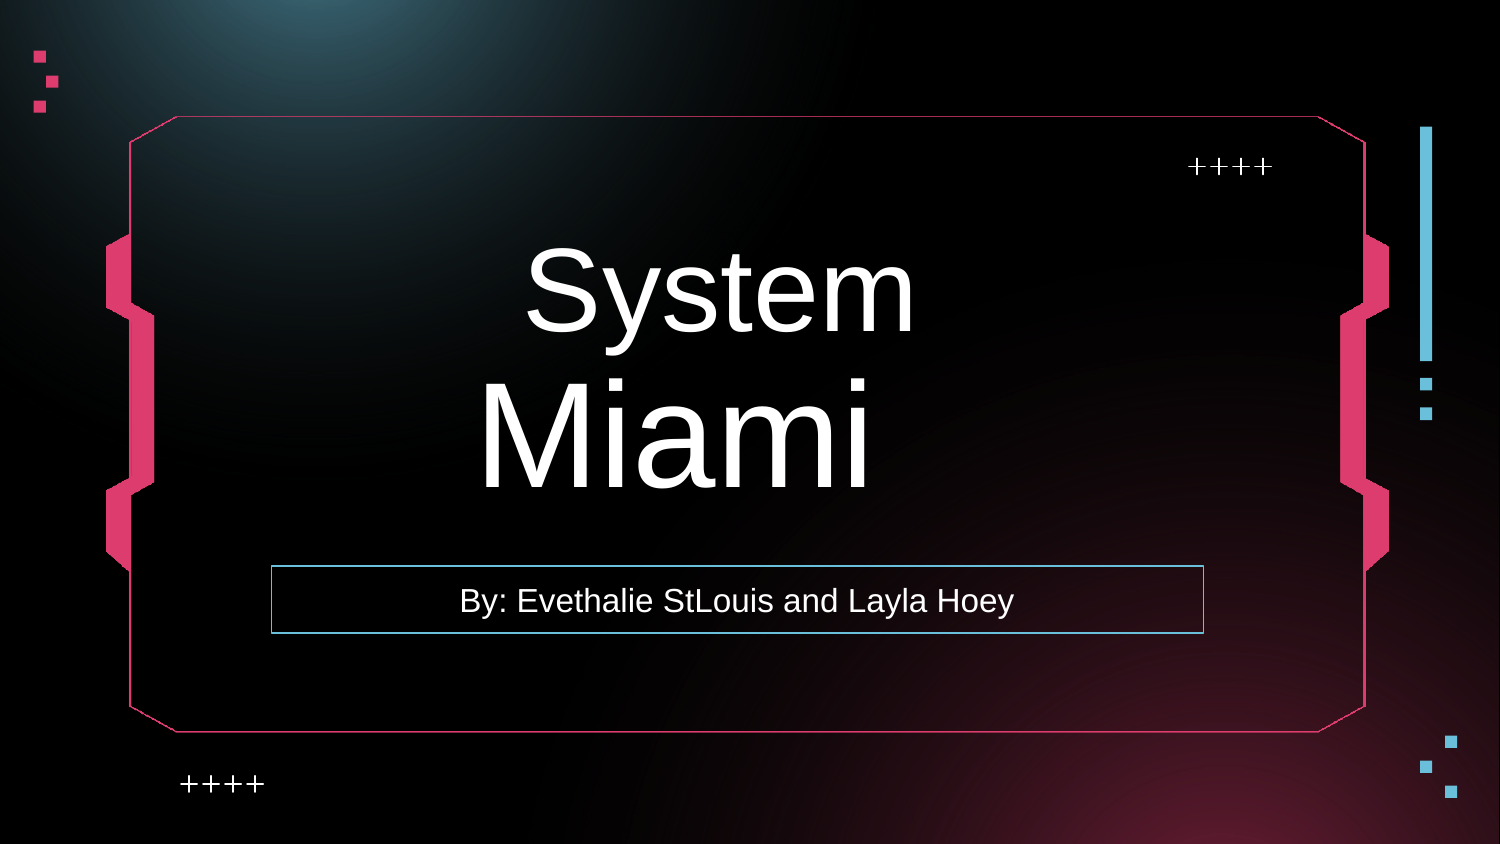

# System
Miami
By: Evethalie StLouis and Layla Hoey